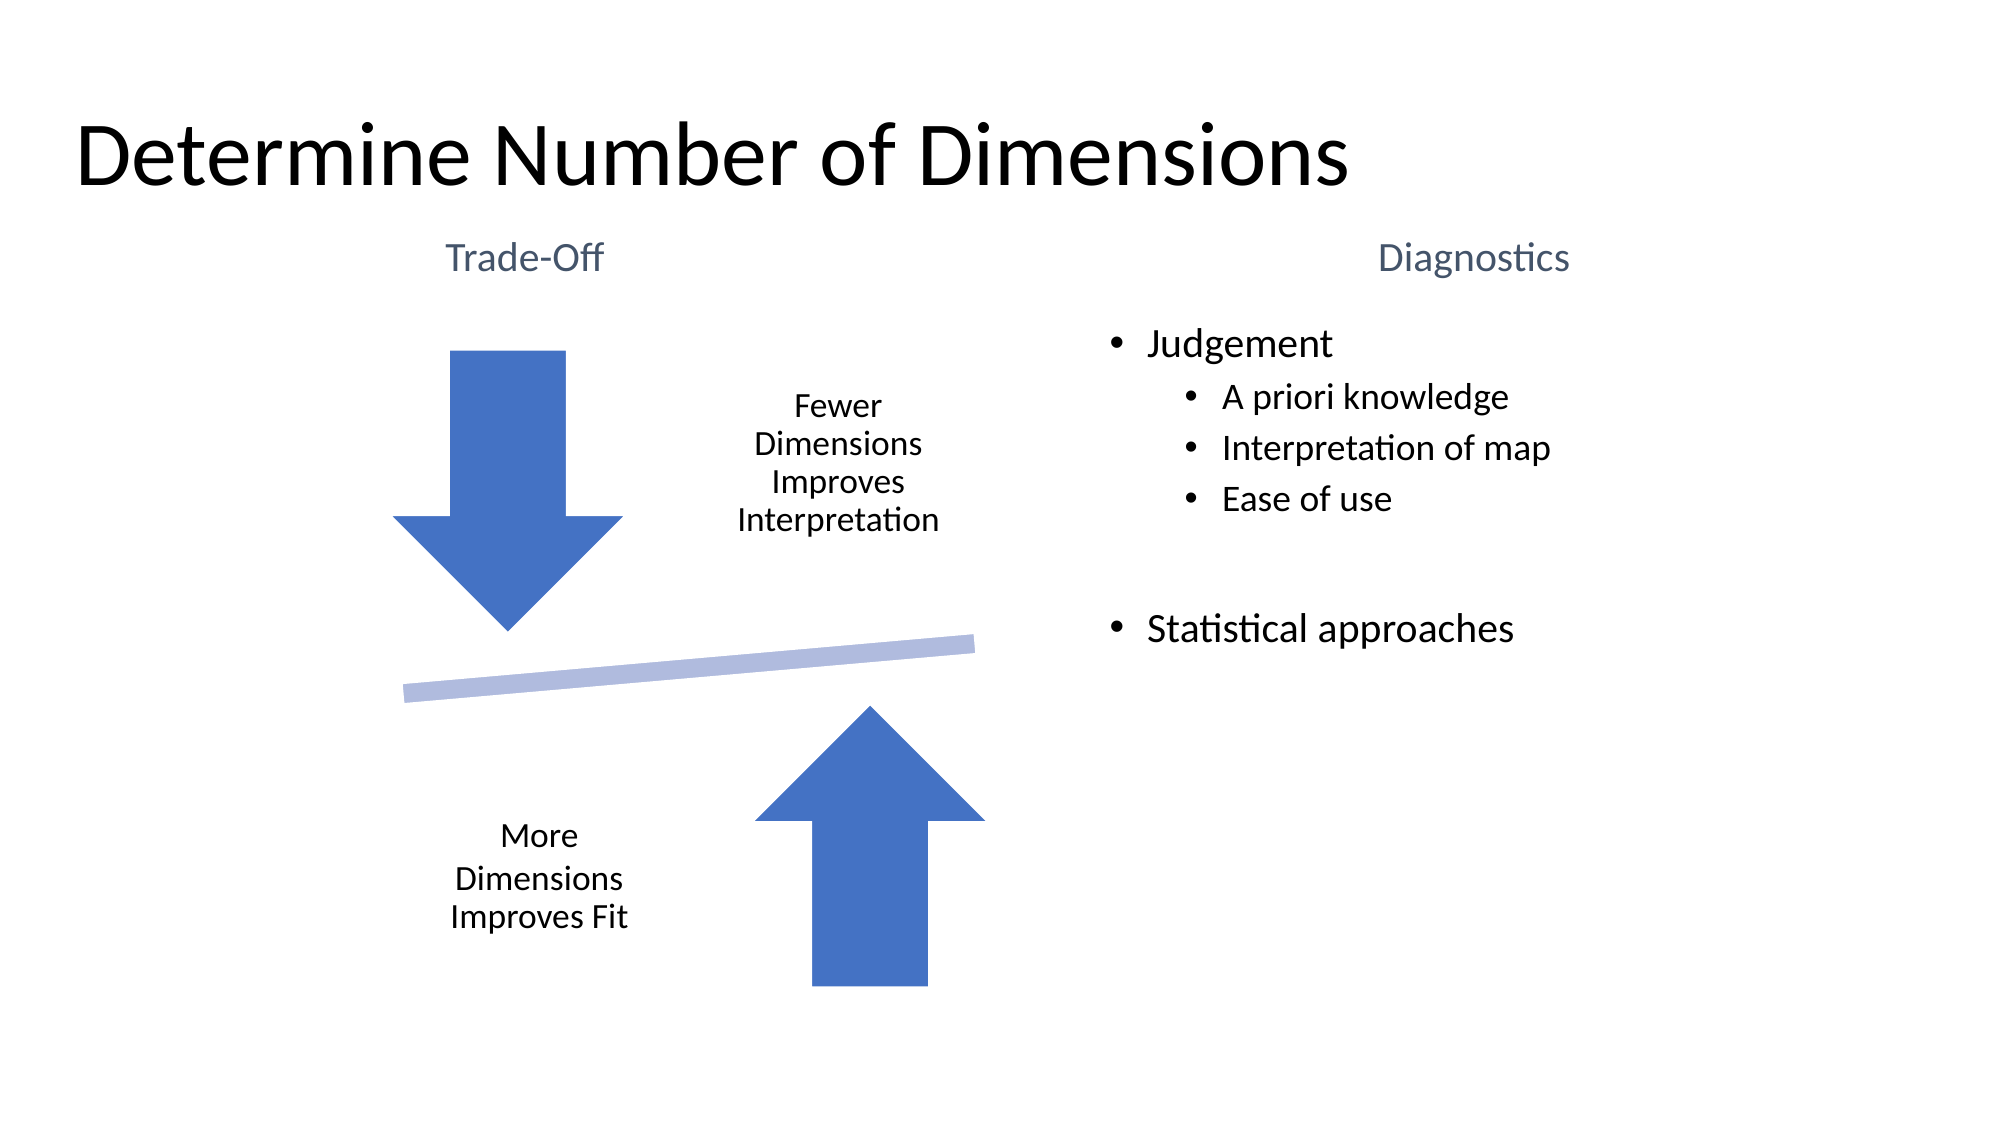

# Determine Number of Dimensions
Trade-Off
Diagnostics
Fewer Dimensions Improves Interpretation
More Dimensions
Improves Fit
Judgement
A priori knowledge
Interpretation of map
Ease of use

Statistical approaches